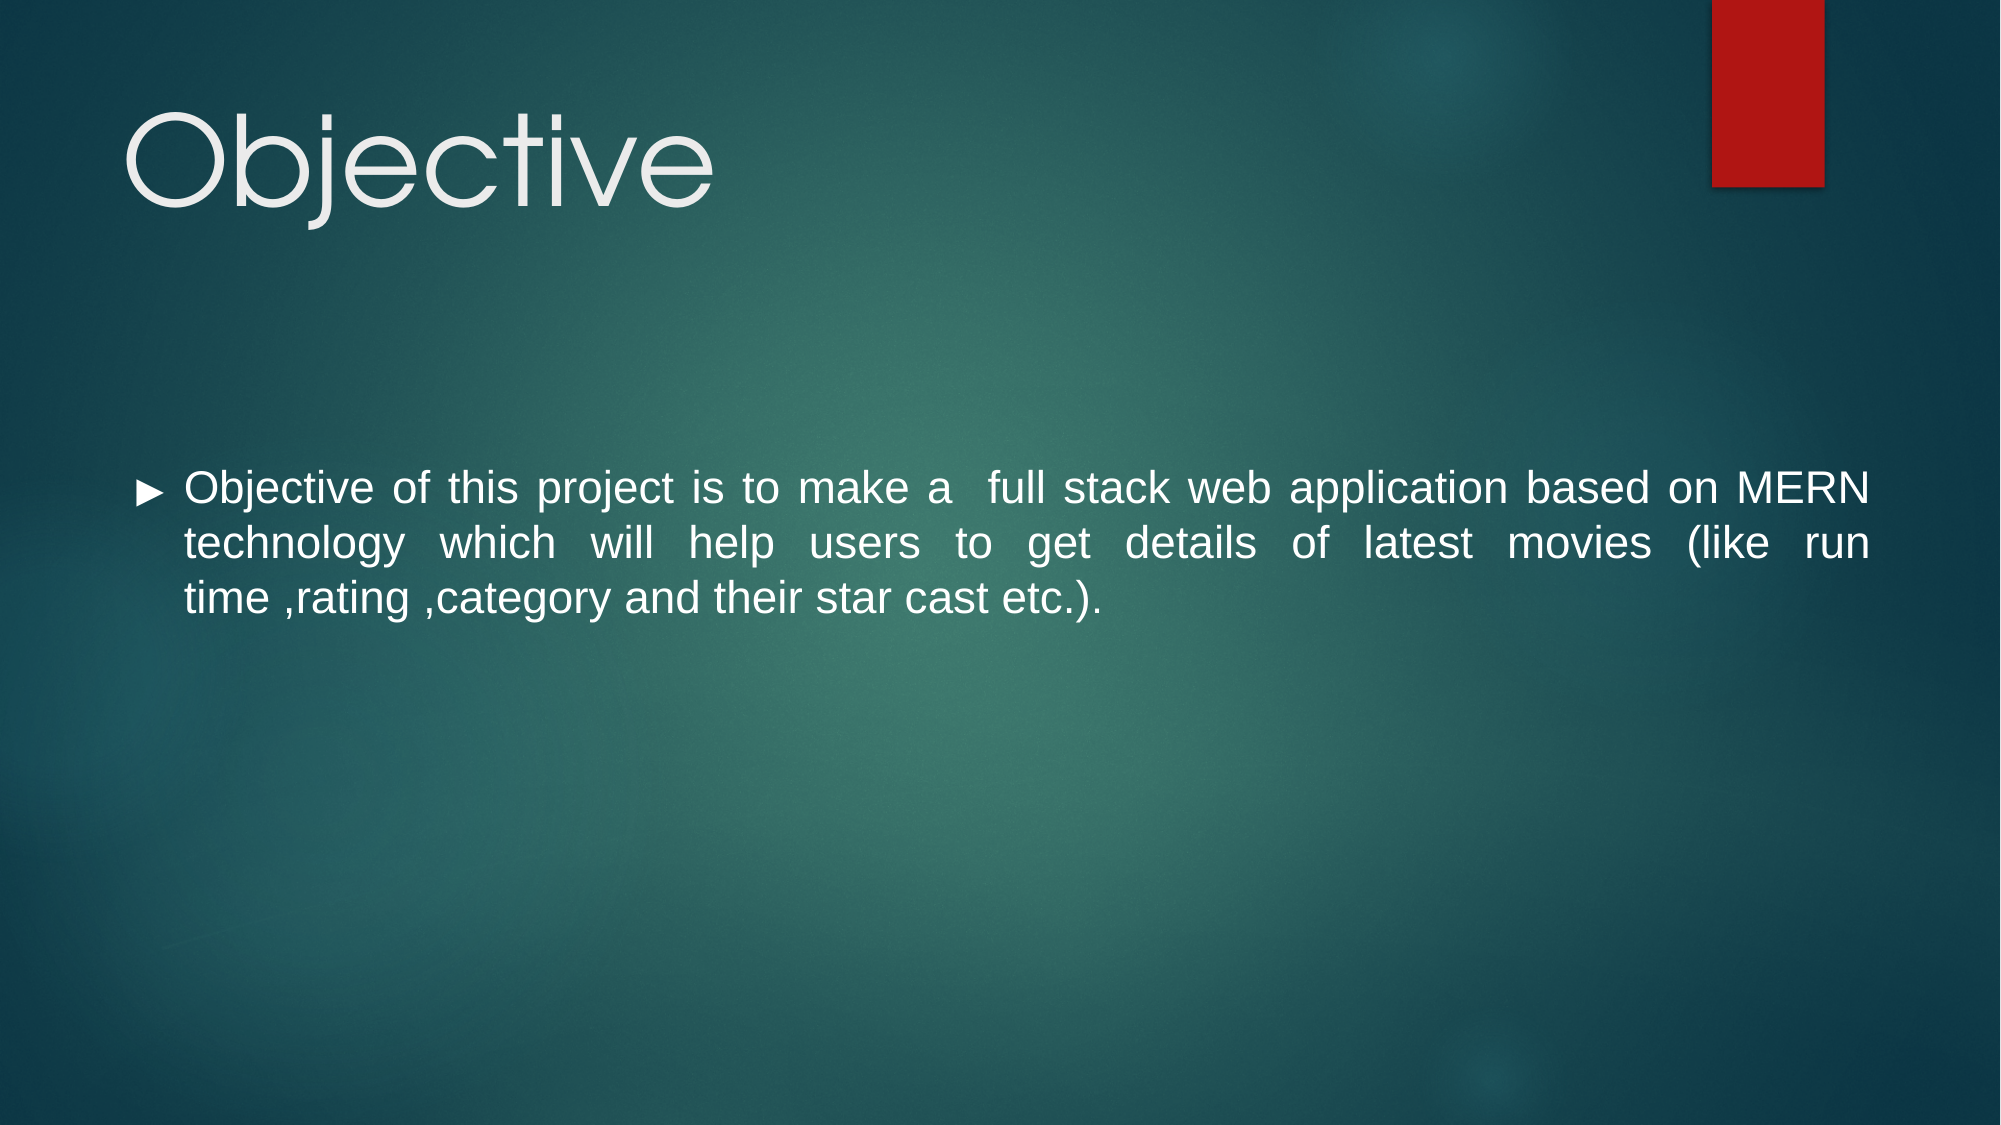

# Objective

Objective of this project is to make a  full stack web application based on MERN technology which will help users to get details of latest movies (like run time ,rating ,category and their star cast etc.).